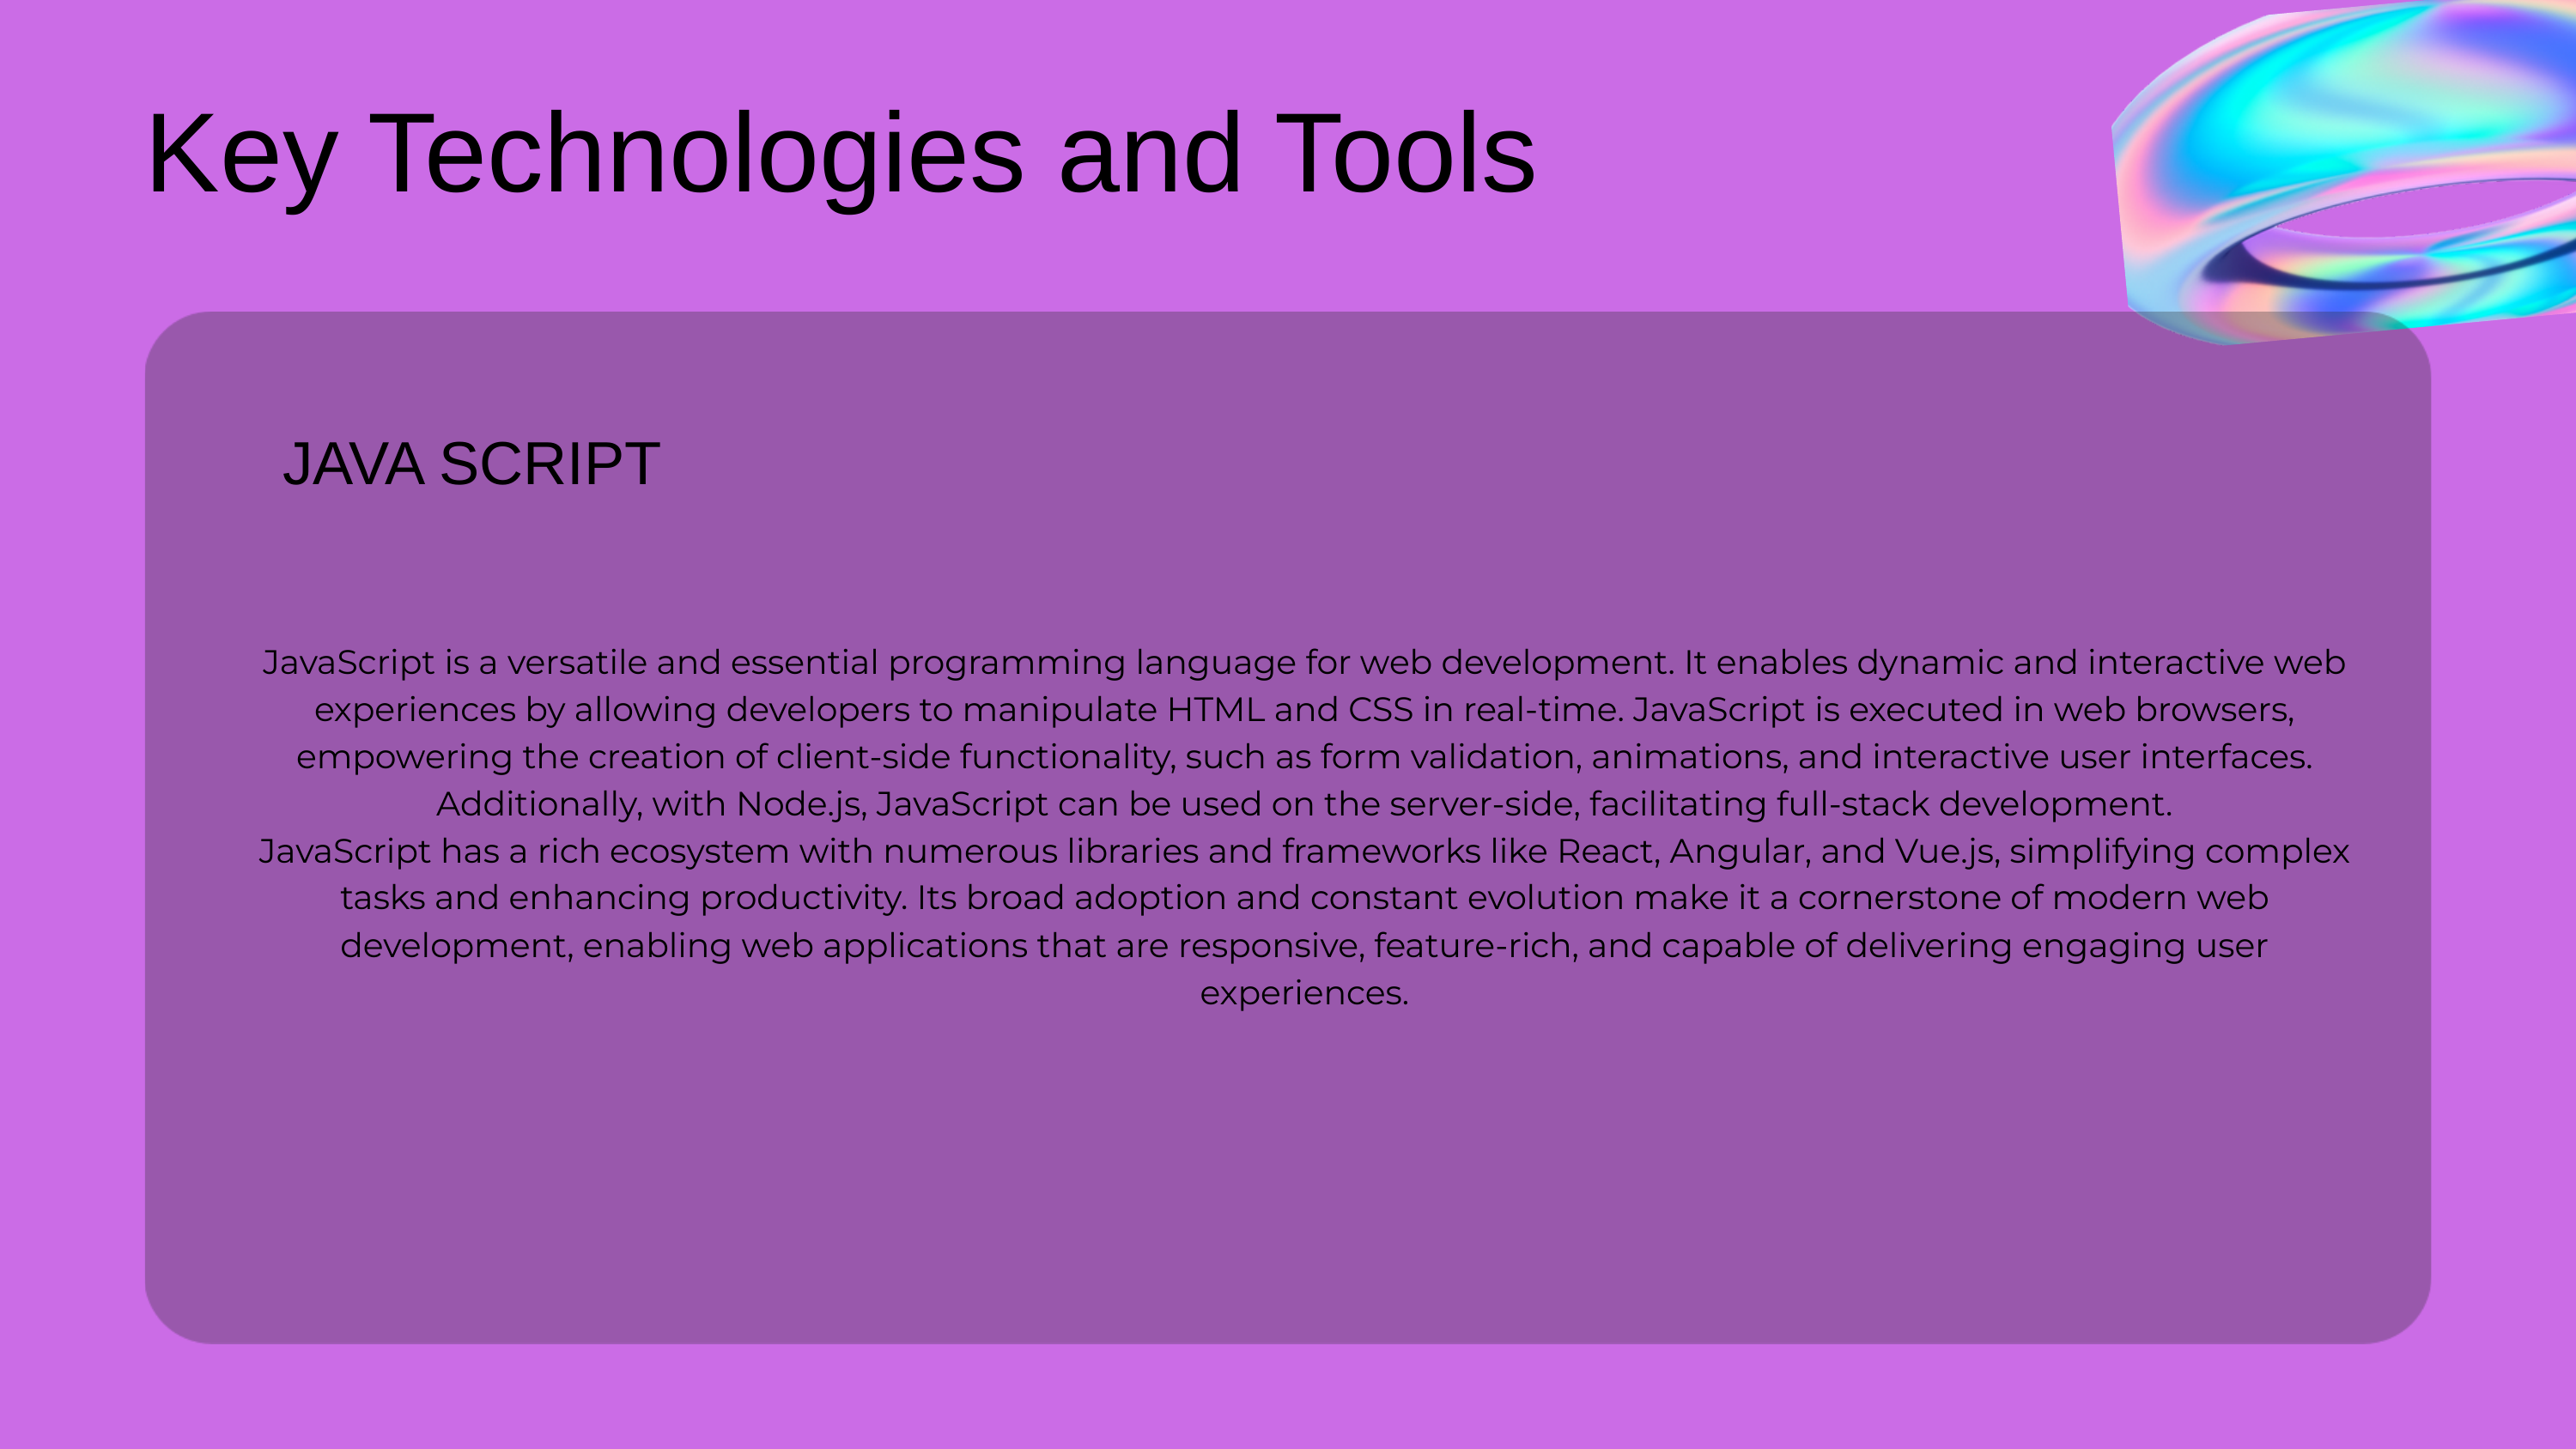

Key Technologies and Tools

JAVA SCRIPT
JavaScript is a versatile and essential programming language for web development. It enables dynamic and interactive web experiences by allowing developers to manipulate HTML and CSS in real-time. JavaScript is executed in web browsers, empowering the creation of client-side functionality, such as form validation, animations, and interactive user interfaces. Additionally, with Node.js, JavaScript can be used on the server-side, facilitating full-stack development.
JavaScript has a rich ecosystem with numerous libraries and frameworks like React, Angular, and Vue.js, simplifying complex tasks and enhancing productivity. Its broad adoption and constant evolution make it a cornerstone of modern web development, enabling web applications that are responsive, feature-rich, and capable of delivering engaging user experiences.